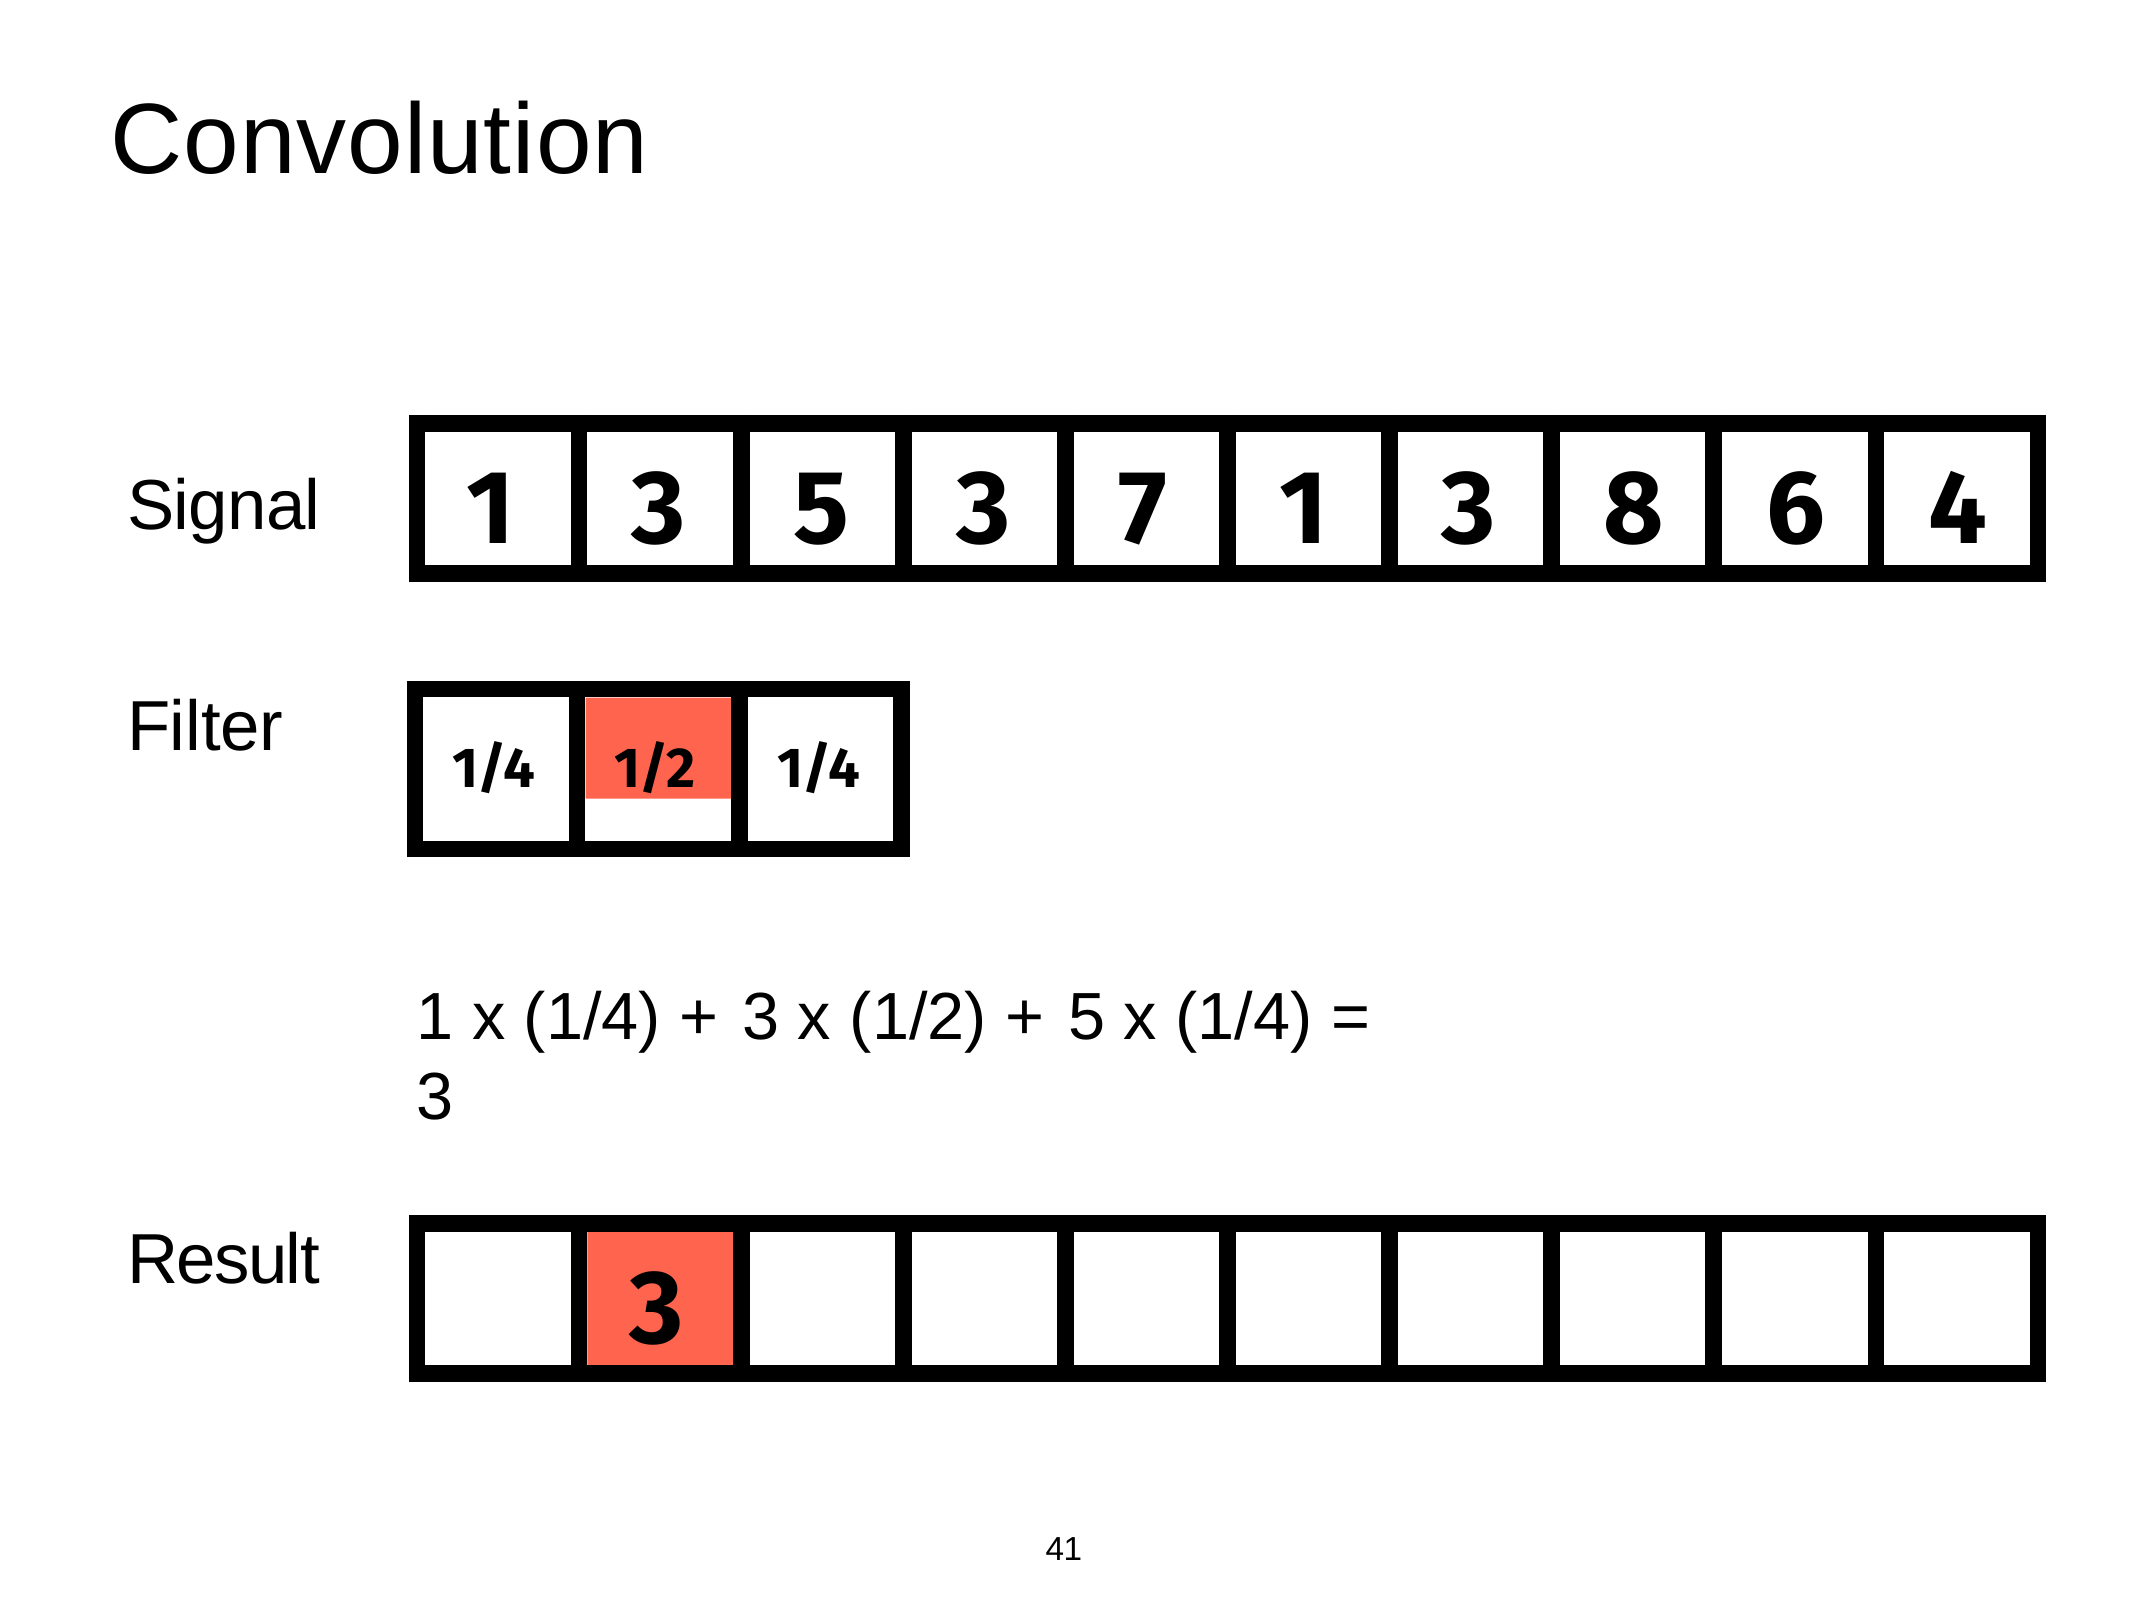

# Convolution

1	3	5	3	7	1	3	8	6	4
Signal
Filter

1/2
1/4
1/4
1 x (1/4) + 3 x (1/2) + 5 x (1/4) = 3
Result
3

41